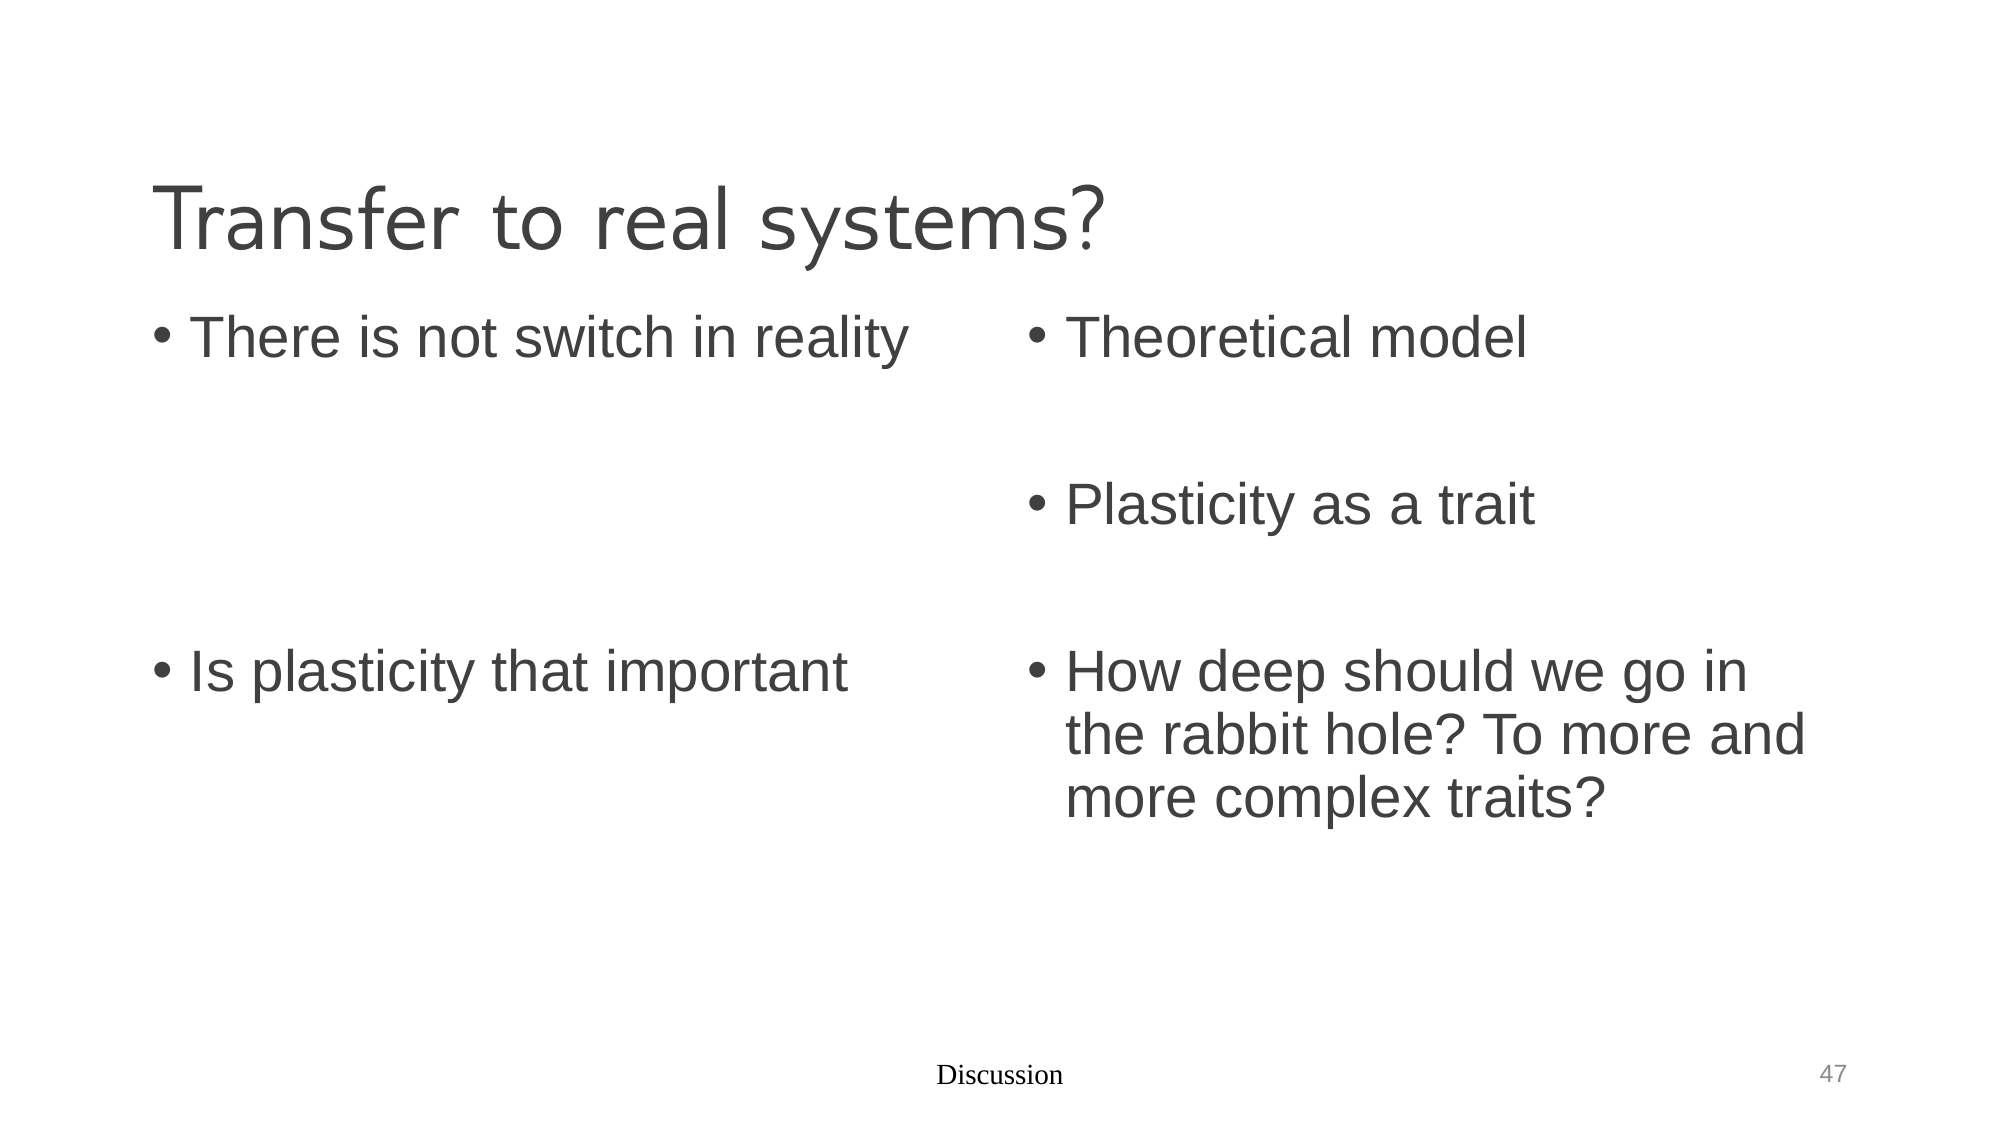

# Transfer to real systems?
There is not switch in reality

Is plasticity that important

Theoretical model

Plasticity as a trait

How deep should we go in the rabbit hole? To more and more complex traits?
Discussion
47